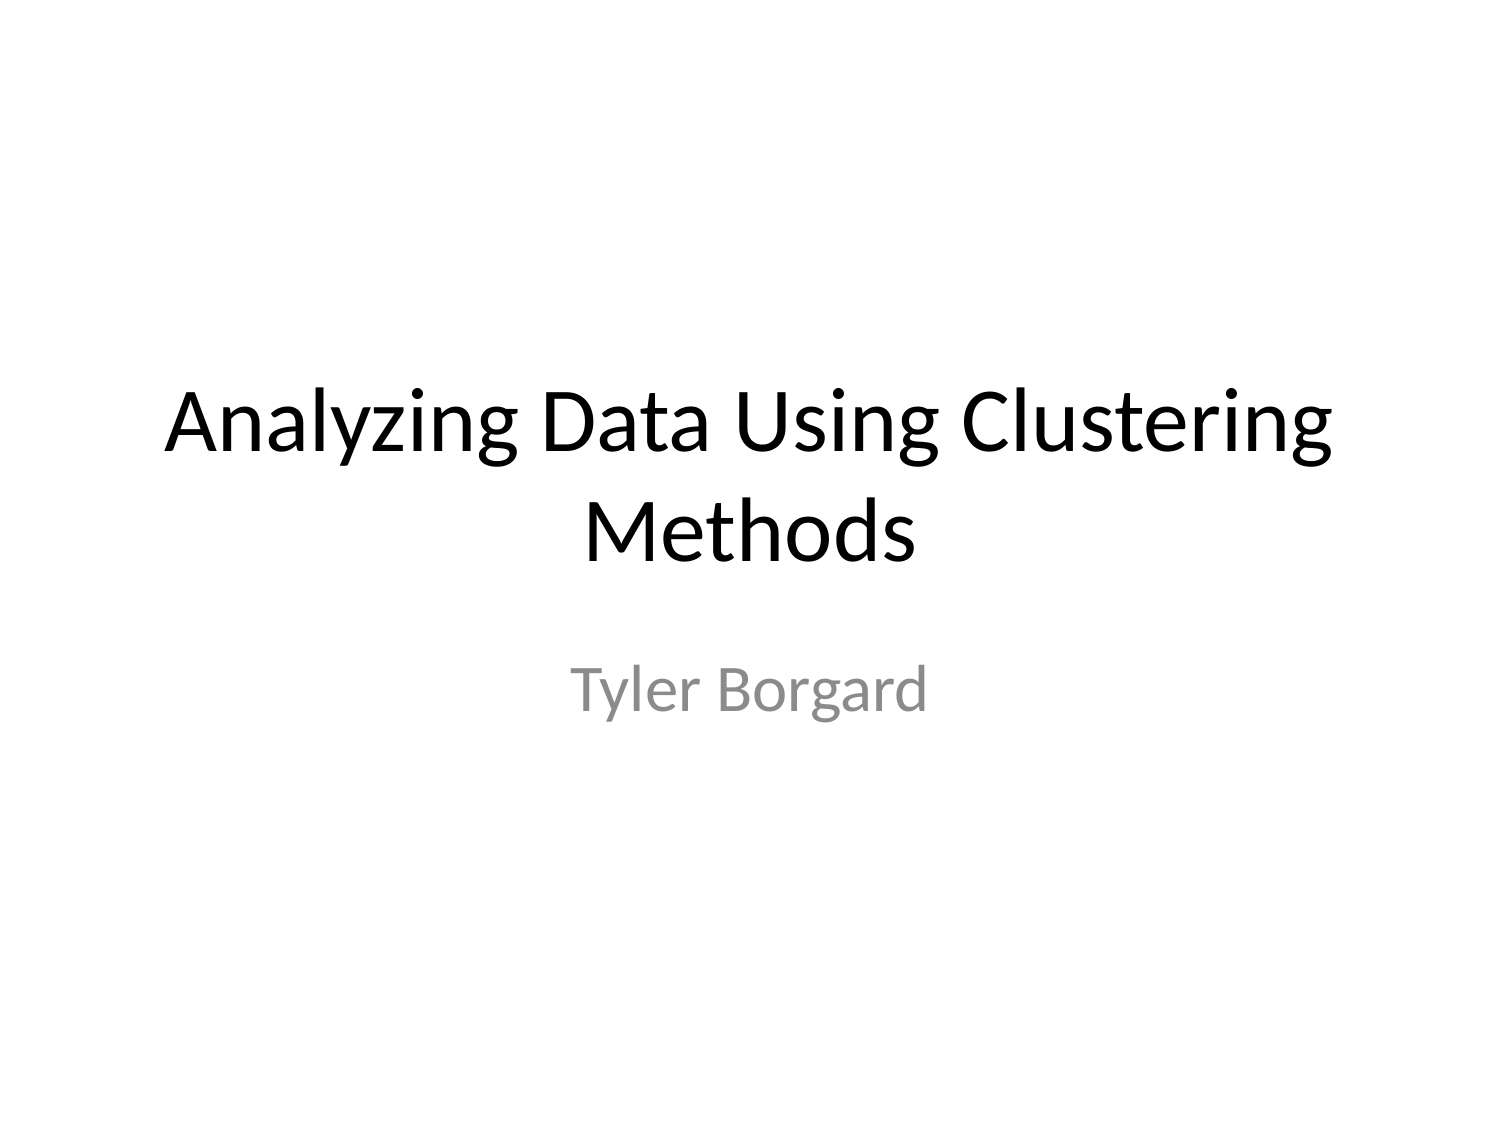

# Analyzing Data Using Clustering Methods
Tyler Borgard